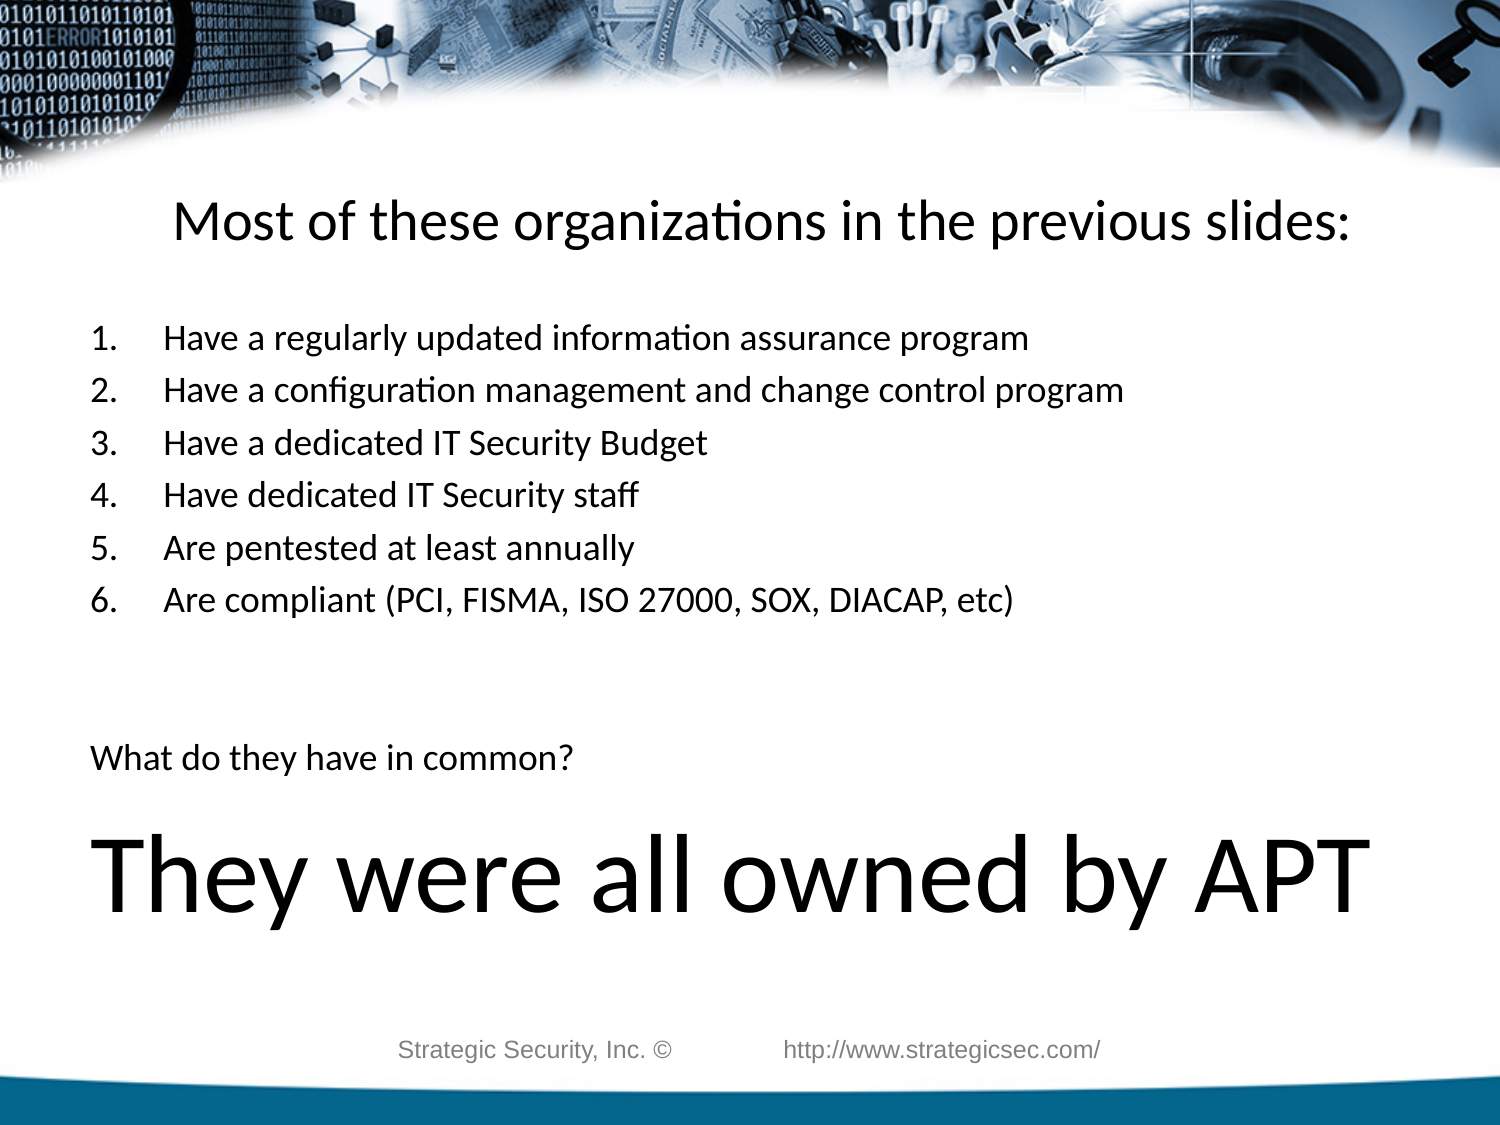

Most of these organizations in the previous slides:

  Have a regularly updated information assurance program
  Have a configuration management and change control program
  Have a dedicated IT Security Budget
  Have dedicated IT Security staff
  Are pentested at least annually
  Are compliant (PCI, FISMA, ISO 27000, SOX, DIACAP, etc)

What do they have in common?
They were all owned by APT